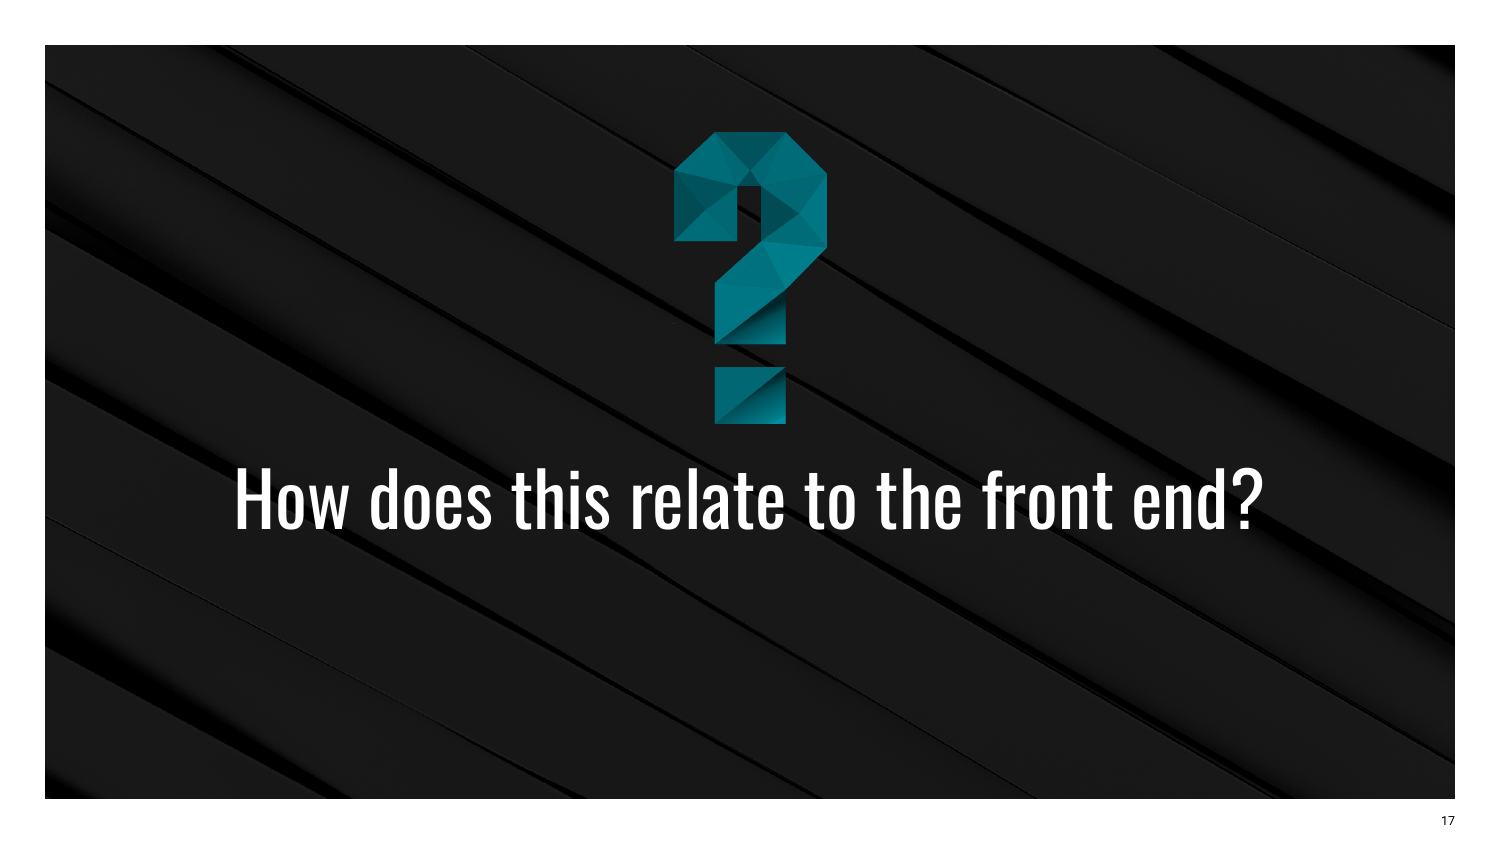

# How does this relate to the front end?